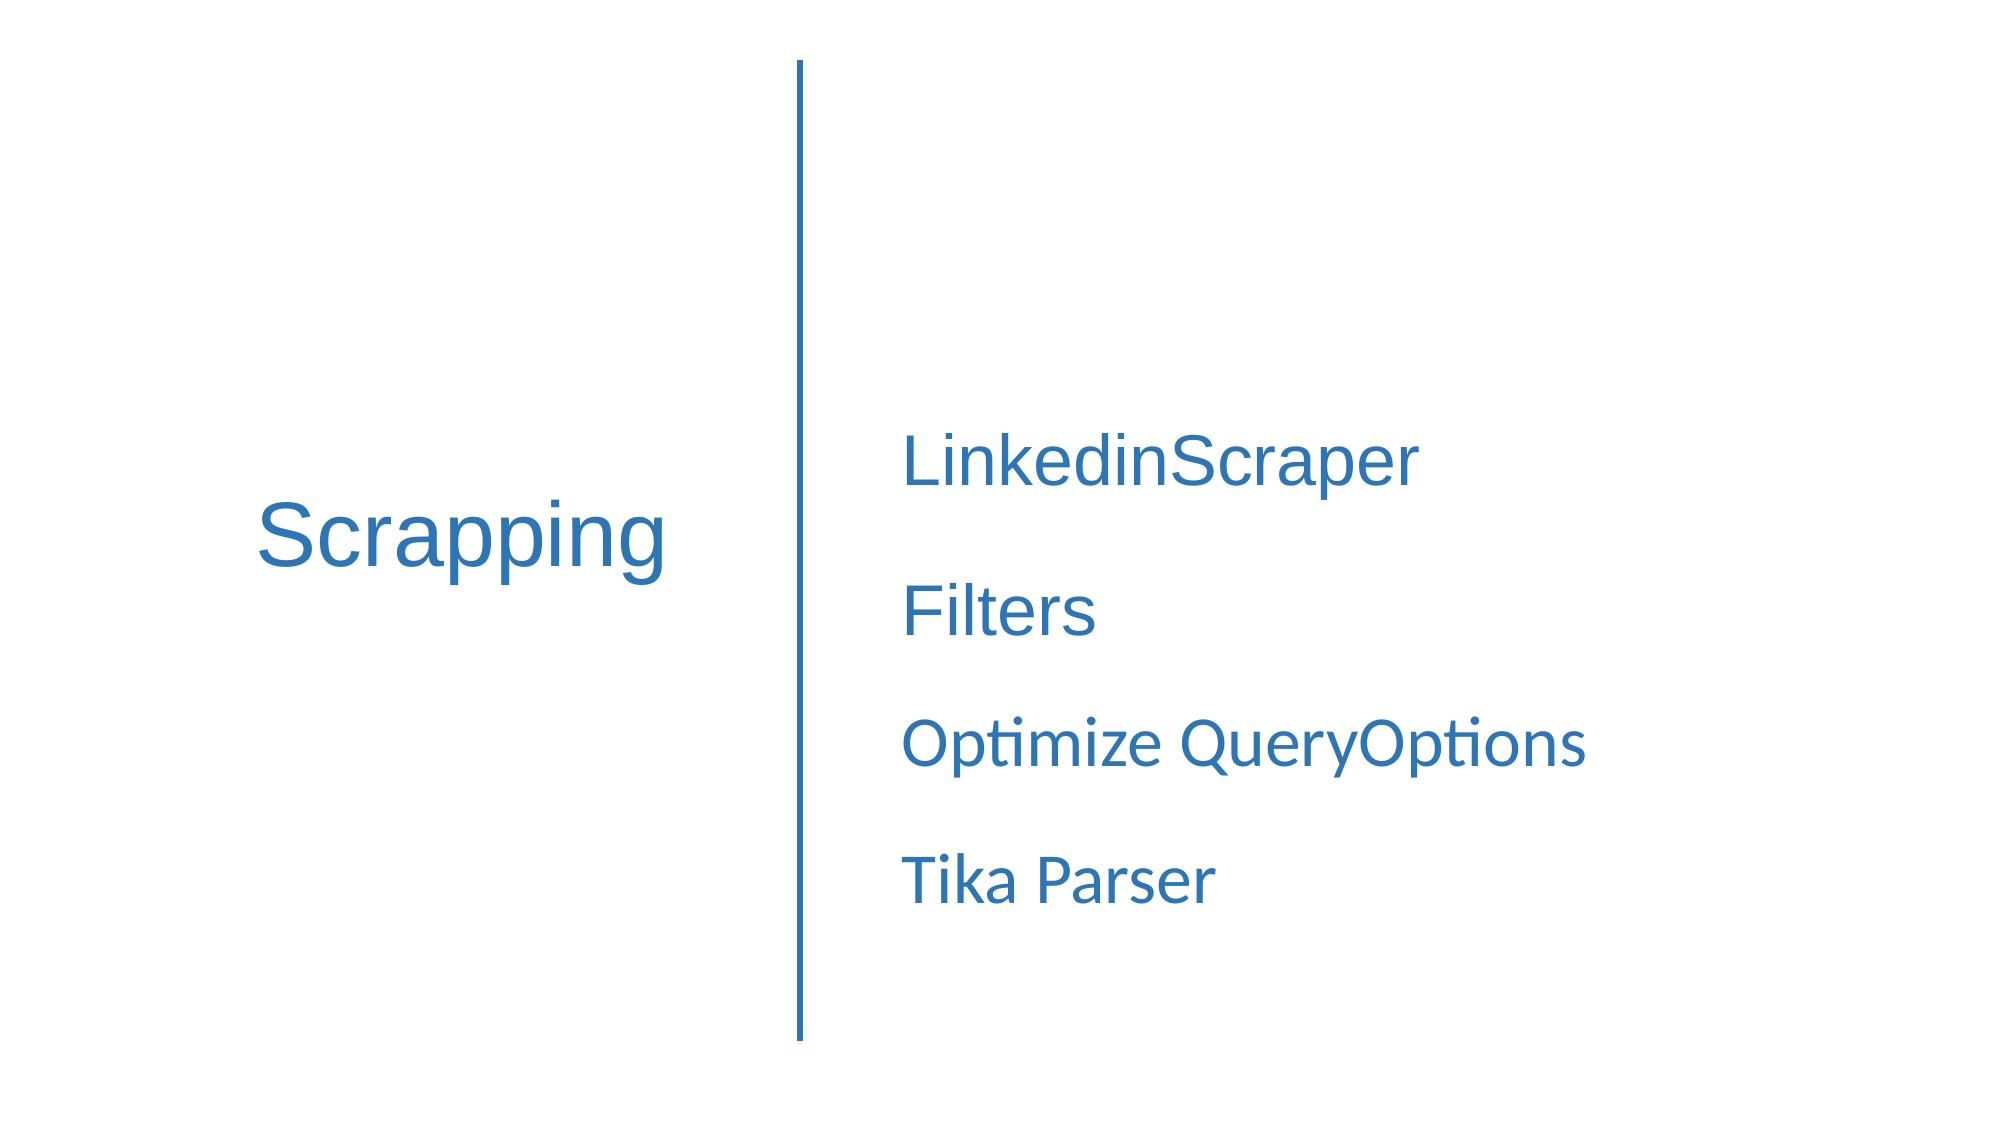

# Scrapping
LinkedinScraper
Filters
Optimize QueryOptions

Tika Parser